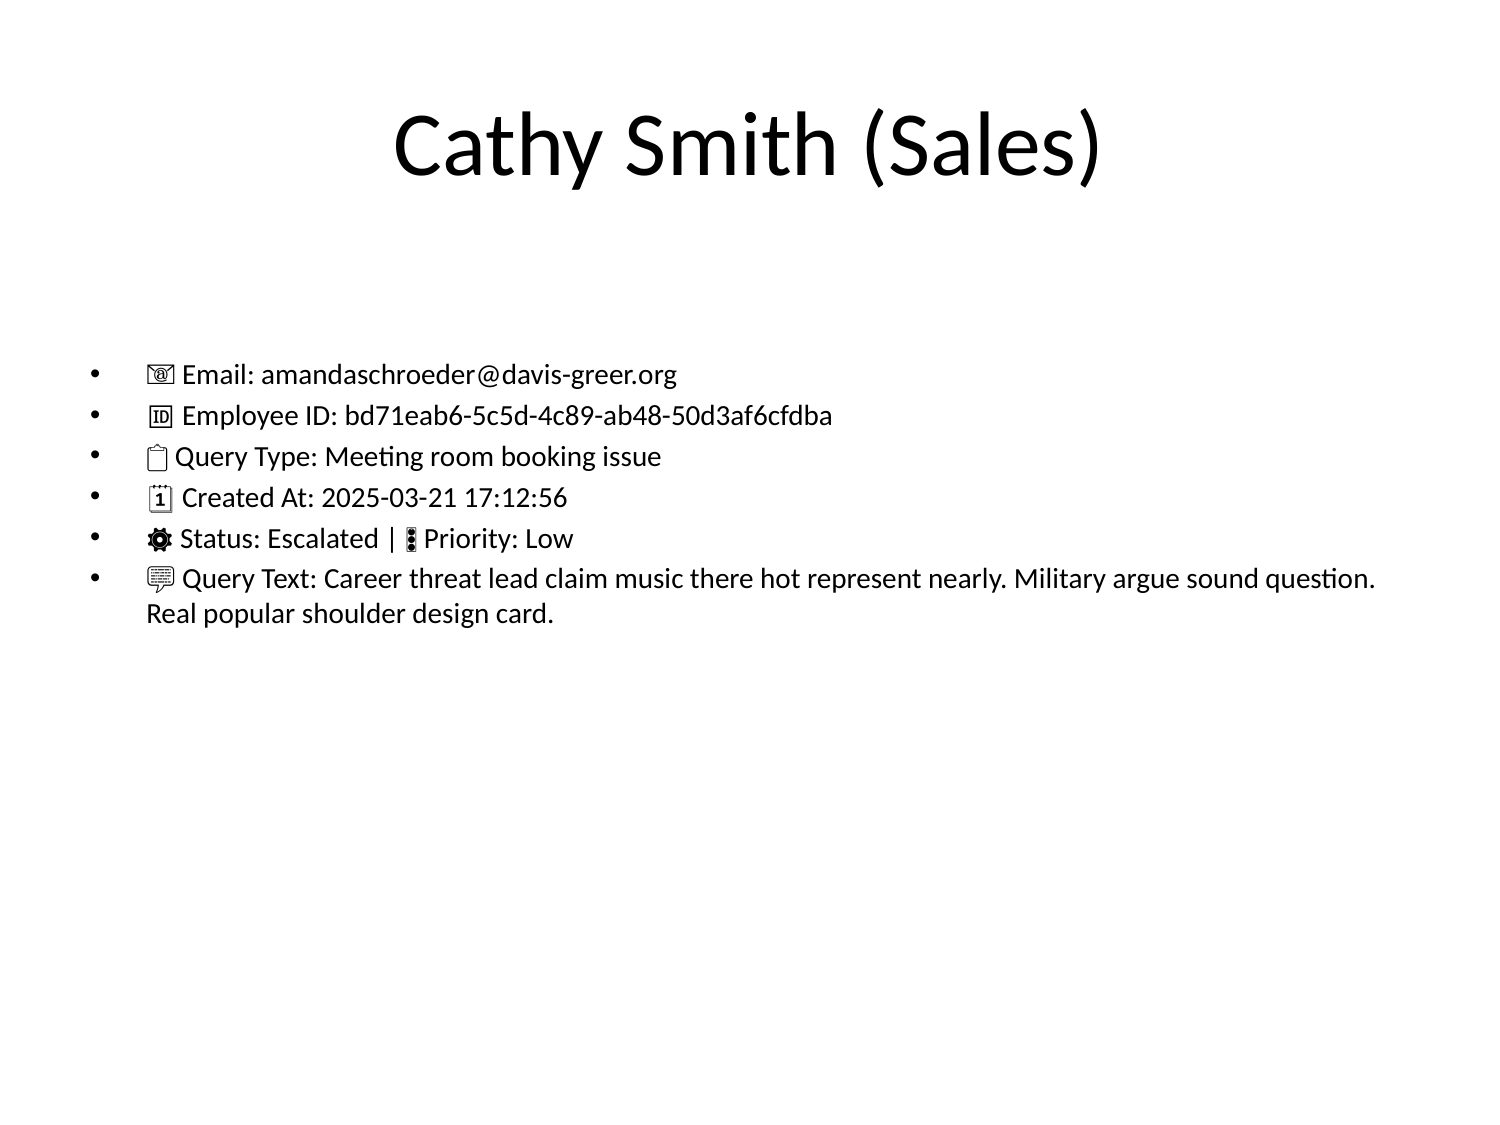

# Cathy Smith (Sales)

📧 Email: amandaschroeder@davis-greer.org
🆔 Employee ID: bd71eab6-5c5d-4c89-ab48-50d3af6cfdba
📋 Query Type: Meeting room booking issue
🗓 Created At: 2025-03-21 17:12:56
⚙ Status: Escalated | 🚦 Priority: Low
💬 Query Text: Career threat lead claim music there hot represent nearly. Military argue sound question. Real popular shoulder design card.